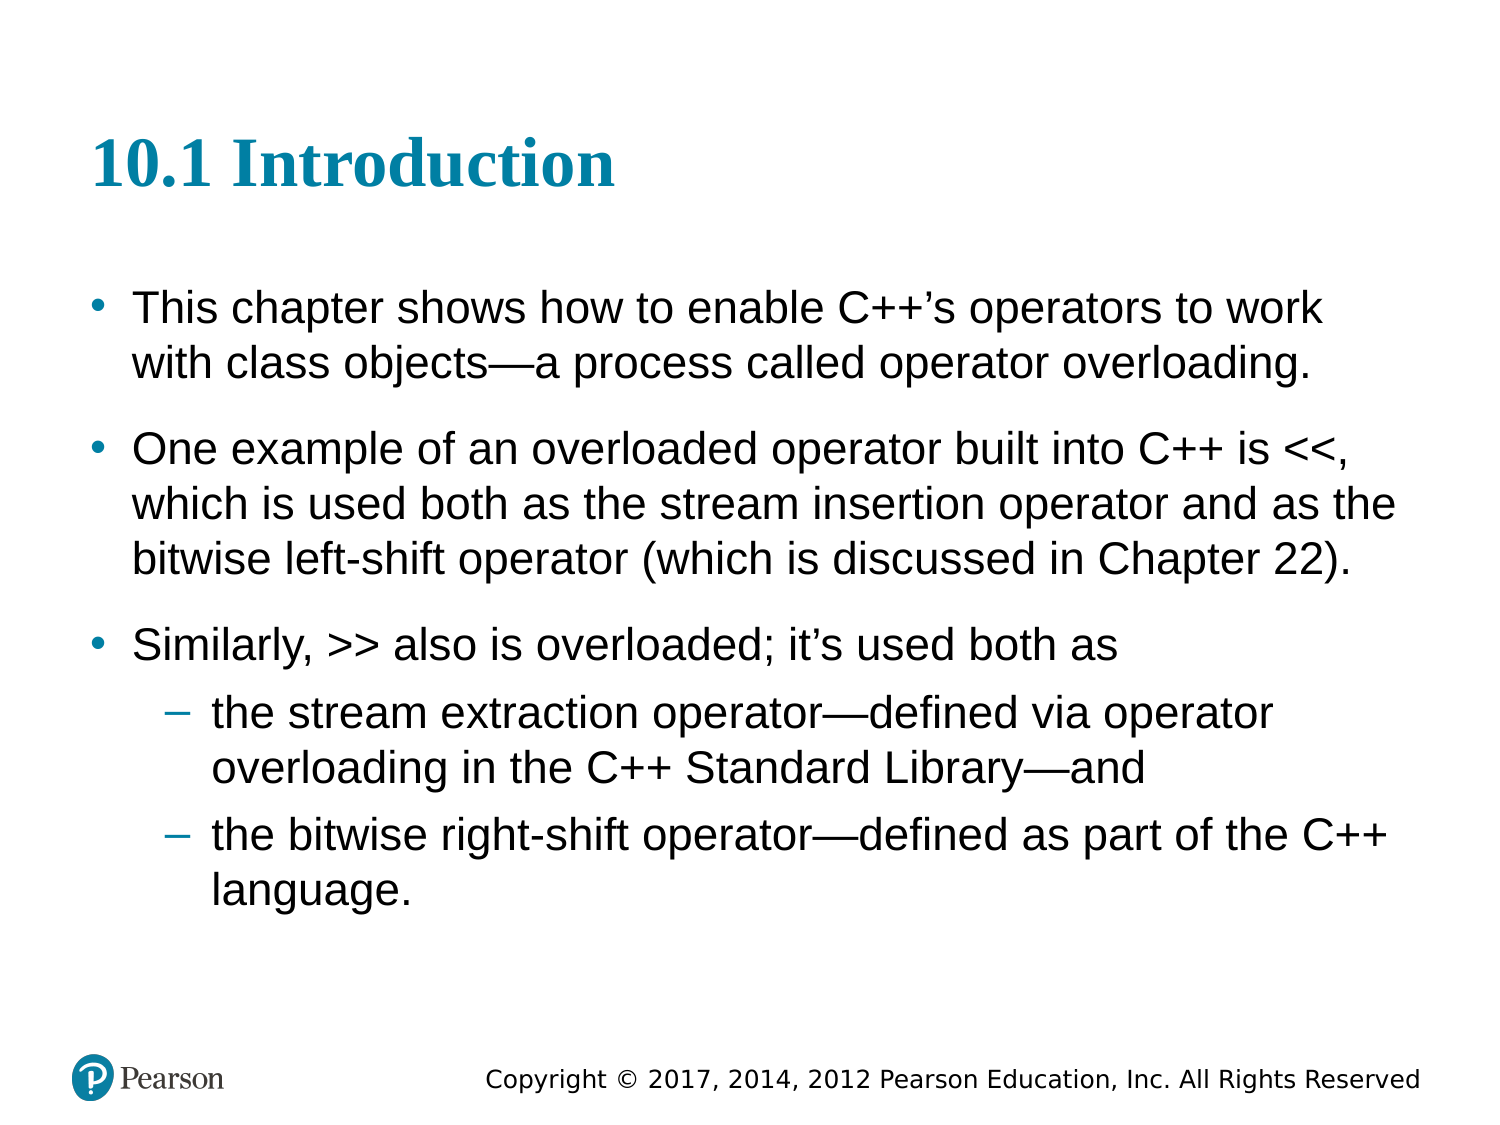

# 10.1 Introduction
This chapter shows how to enable C++’s operators to work with class objects—a process called operator overloading.
One example of an overloaded operator built into C++ is <<, which is used both as the stream insertion operator and as the bitwise left-shift operator (which is discussed in Chapter 22).
Similarly, >> also is overloaded; it’s used both as
the stream extraction operator—defined via operator overloading in the C++ Standard Library—and
the bitwise right-shift operator—defined as part of the C++ language.